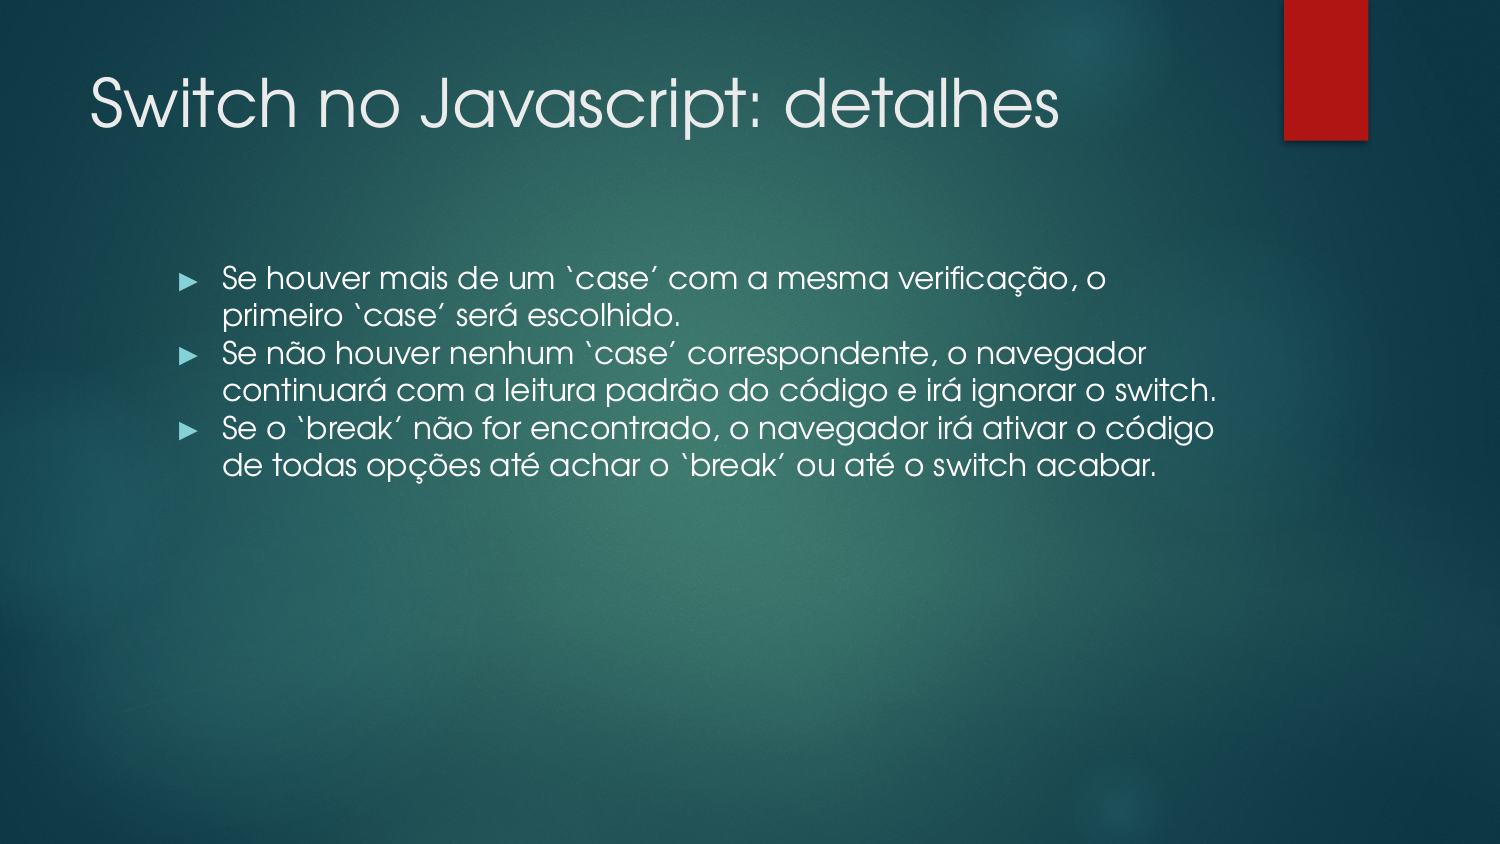

# Switch no Javascript: detalhes
Se houver mais de um ‘case’ com a mesma verificação, o primeiro ‘case’ será escolhido.
Se não houver nenhum ‘case’ correspondente, o navegador continuará com a leitura padrão do código e irá ignorar o switch.
Se o ‘break’ não for encontrado, o navegador irá ativar o código de todas opções até achar o ‘break’ ou até o switch acabar.